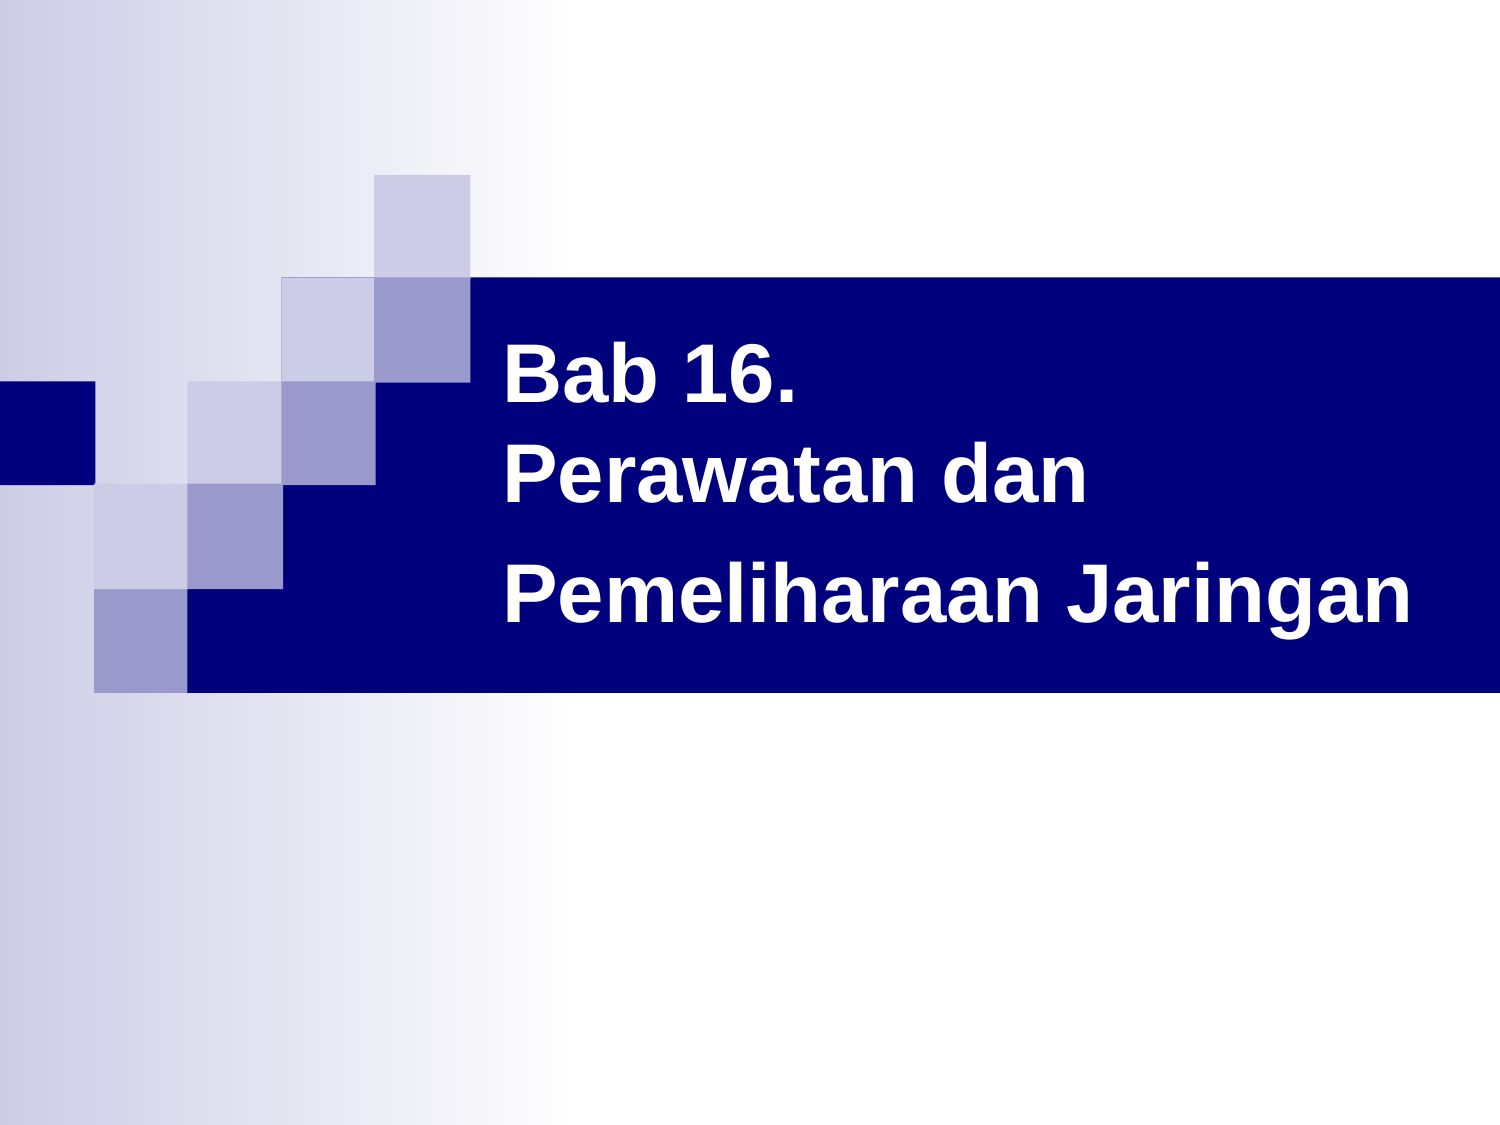

# Bab 16. Perawatan dan Pemeliharaan Jaringan